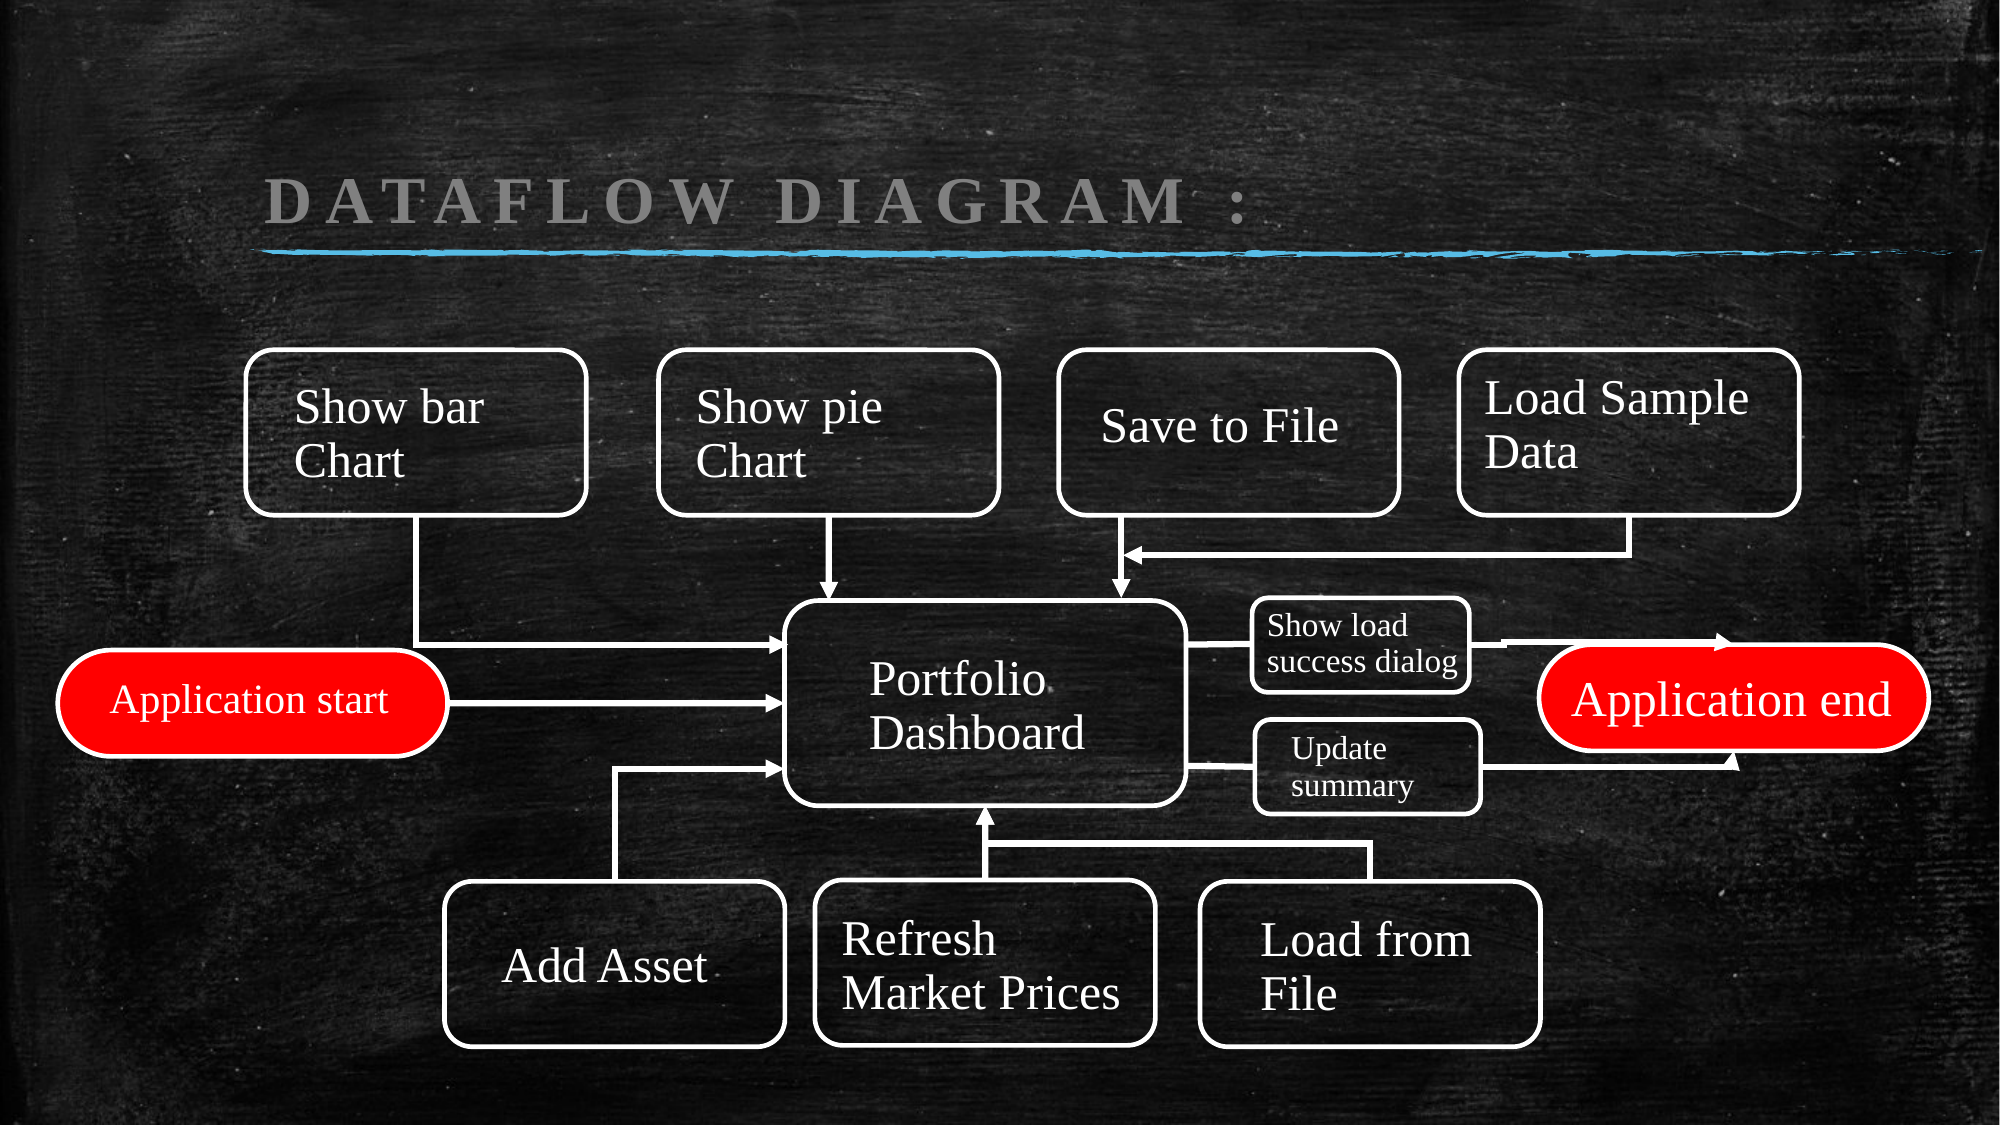

# DATAFLOW DIAGRAM :

Load Sample Data
Show bar Chart
Show pie Chart
Save to File

Show load success dialog
Portfolio Dashboard

Application end
Application start

Update summary

Refresh Market Prices
Load from File
Add Asset